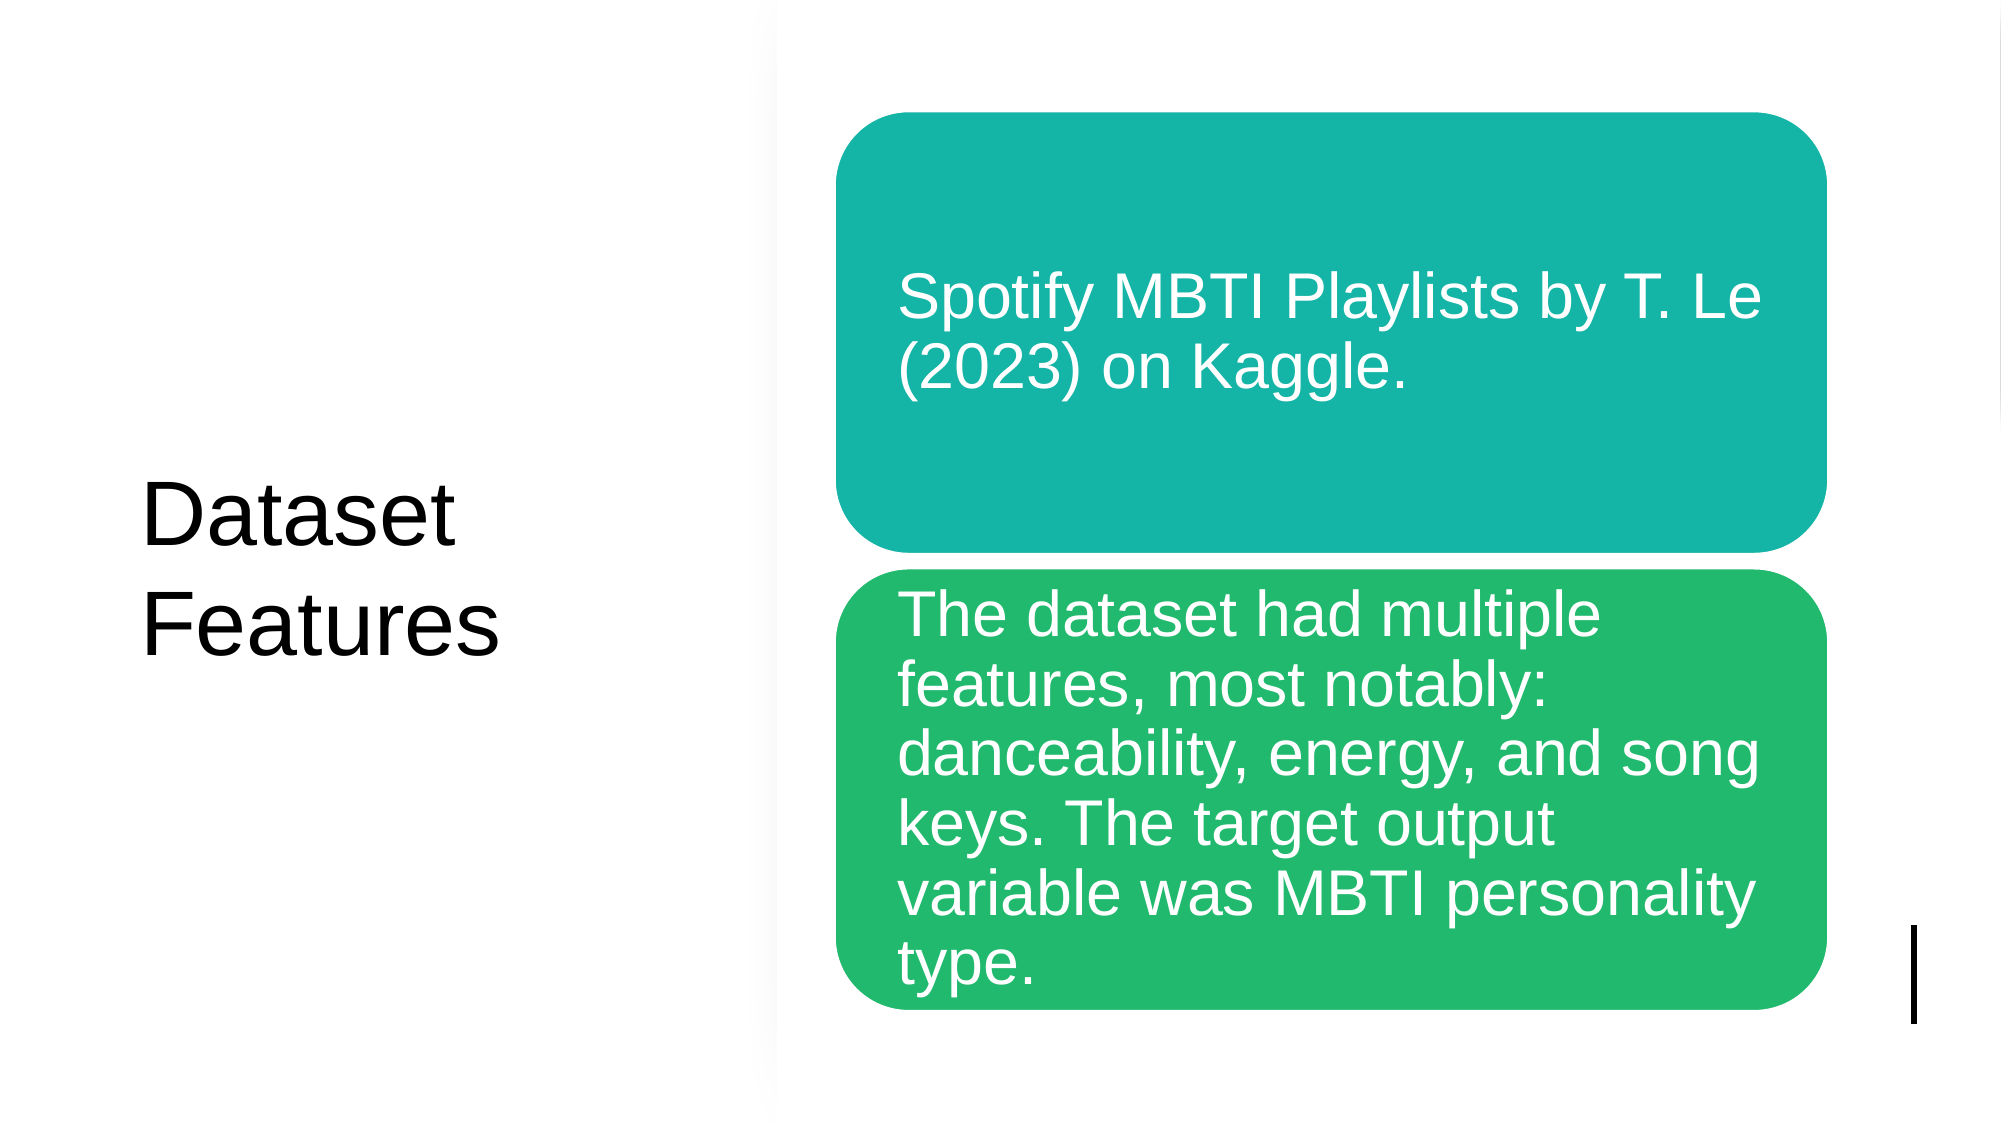

Spotify MBTI Playlists by T. Le (2023) on Kaggle.
The dataset had multiple features, most notably: danceability, energy, and song keys. The target output variable was MBTI personality type.
# Dataset Features